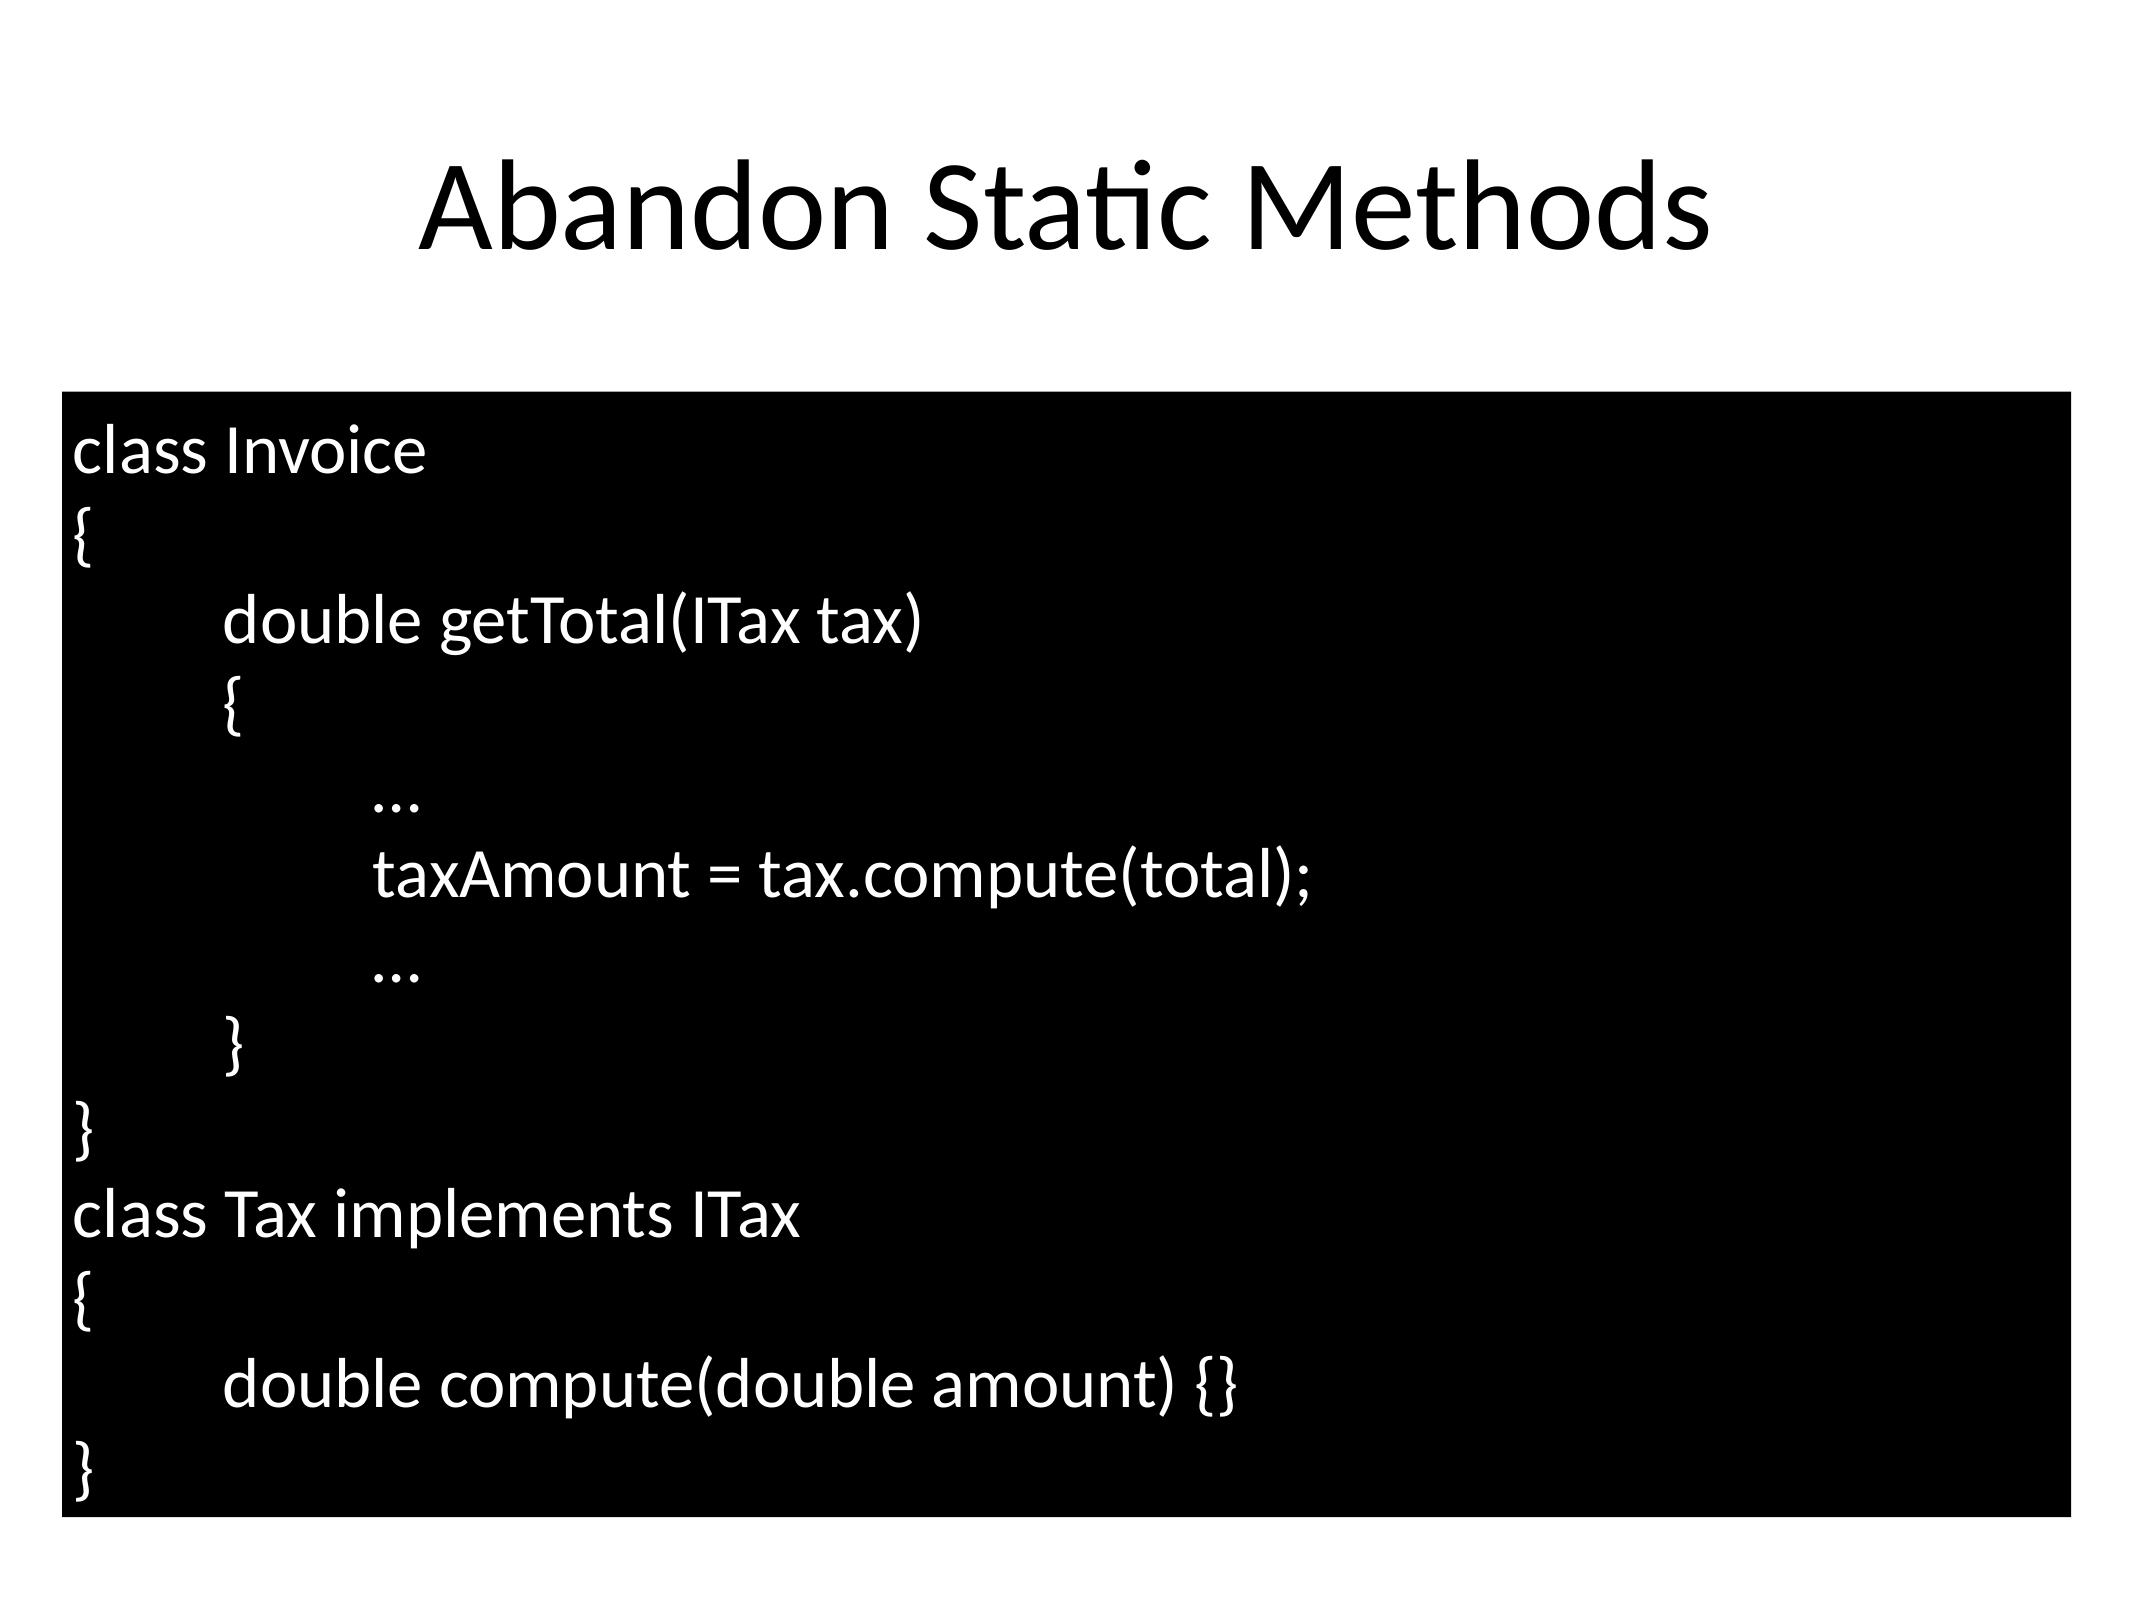

Abandon Static Methods
class Invoice
{
	double getTotal(ITax tax)
	{
		…
		taxAmount = tax.compute(total);
		…
	}
}
class Tax implements ITax
{
	double compute(double amount) {}
}